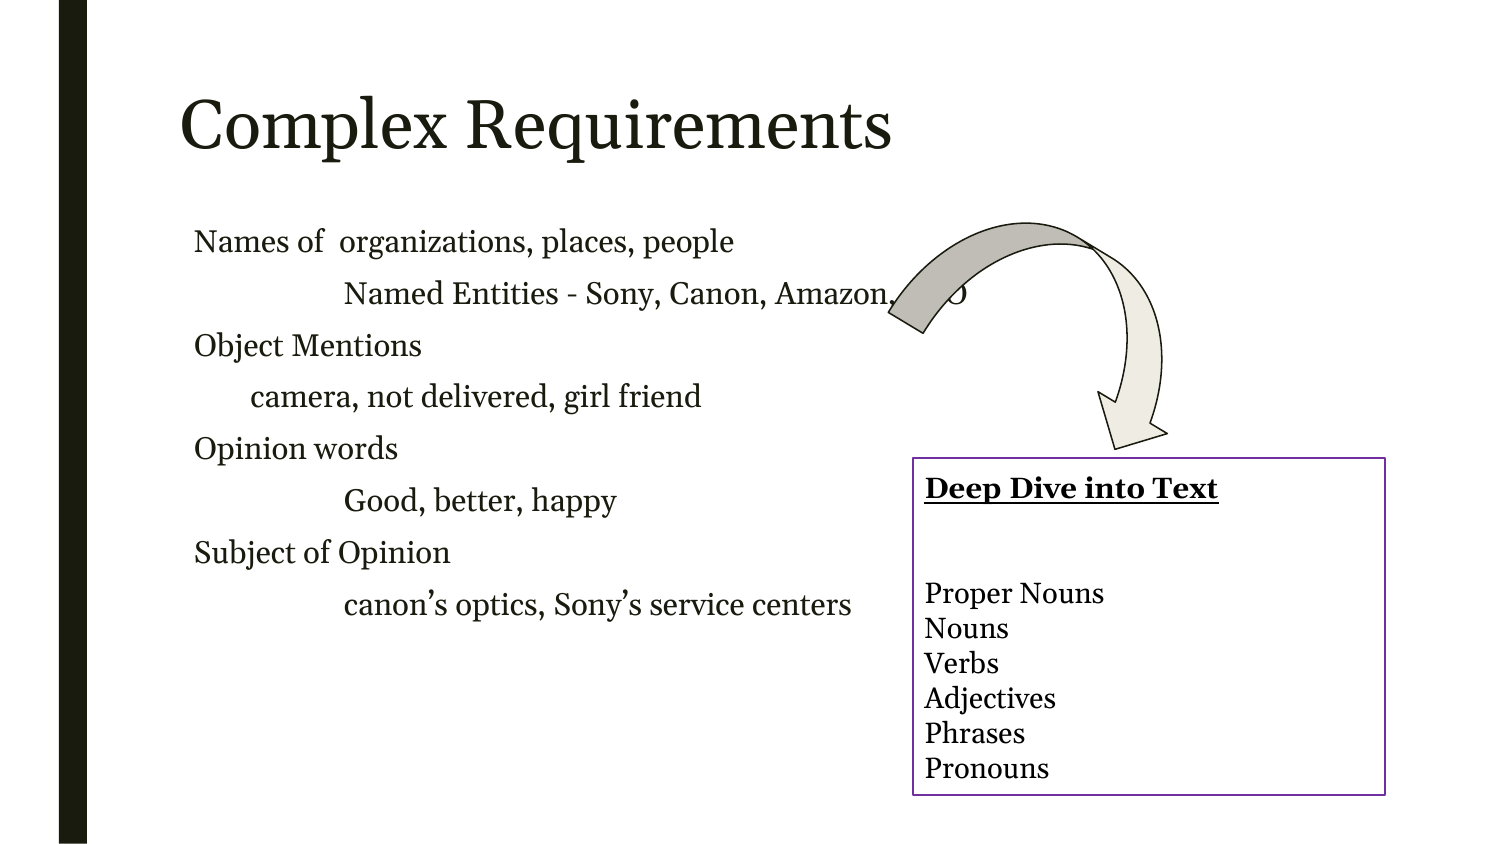

# Complex Requirements
Names of  organizations, places, people
	Named Entities - Sony, Canon, Amazon, CEO
Object Mentions
camera, not delivered, girl friend
Opinion words
	Good, better, happy
Subject of Opinion
	canon’s optics, Sony’s service centers

Deep Dive into Text

Proper Nouns
Nouns
Verbs
Adjectives
Phrases
Pronouns